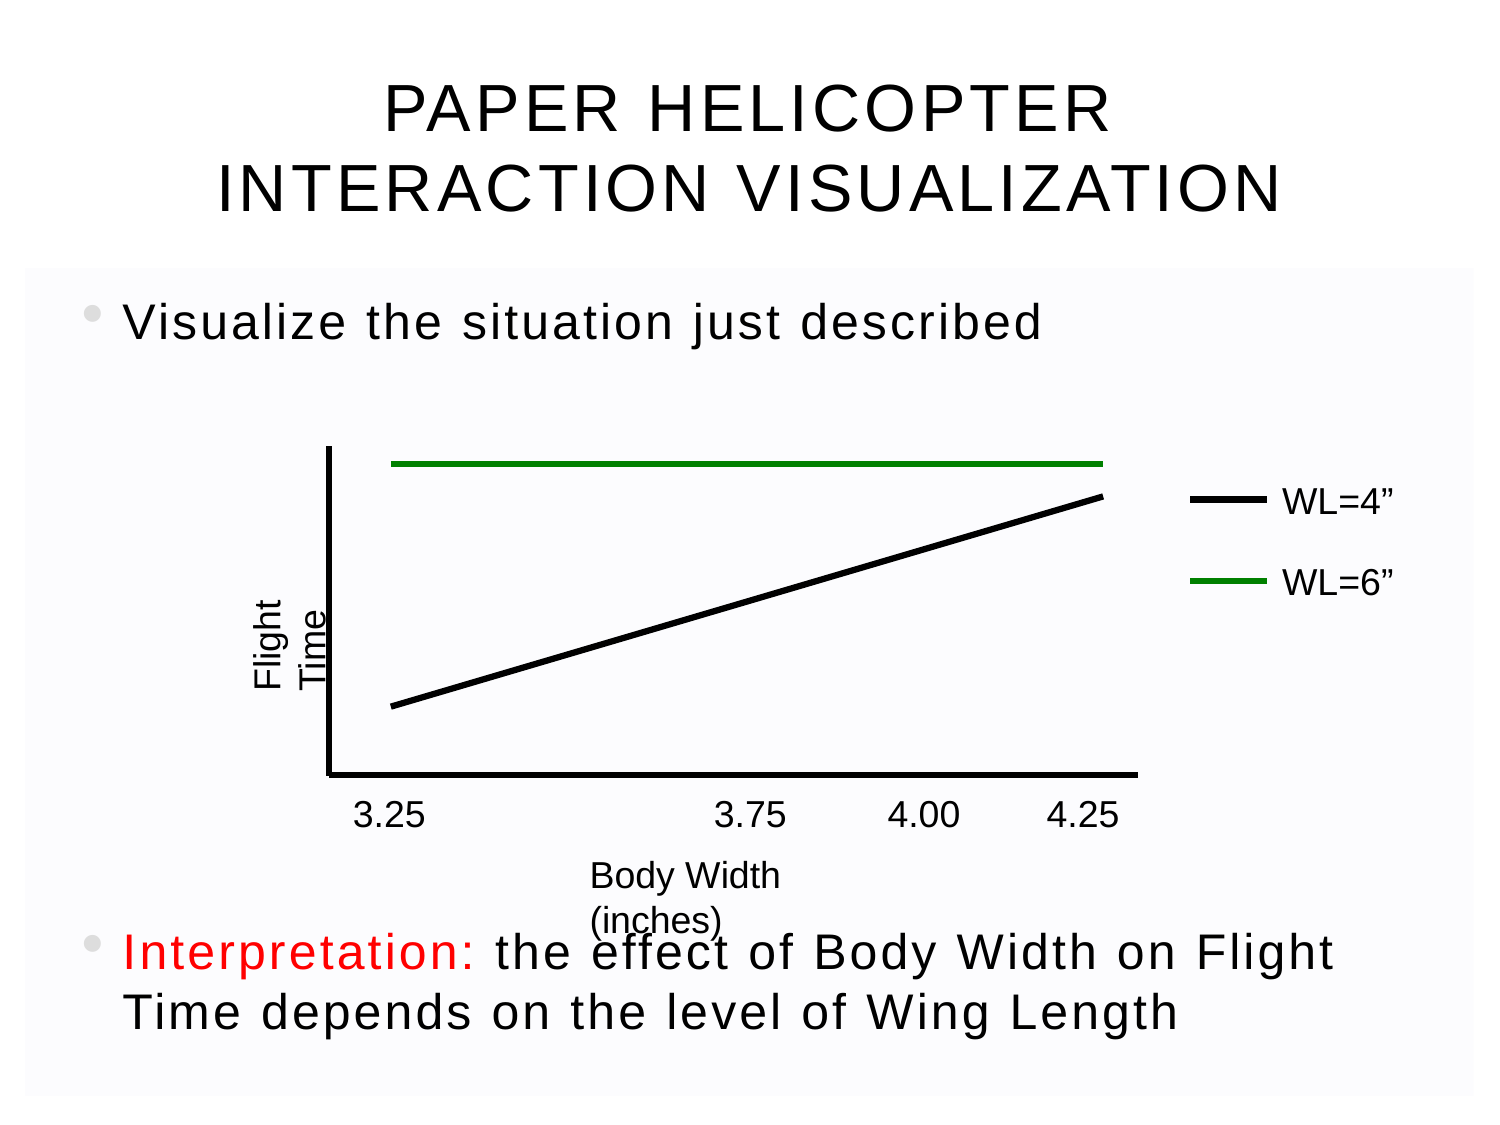

# PAPER HELICOPTER INTERACTION VISUALIZATION
Visualize the situation just described

Interpretation: the effect of Body Width on Flight Time depends on the level of Wing Length
WL=4”
WL=6”
Flight Time
3.75
3.25
4.00
4.25
Body Width (inches)